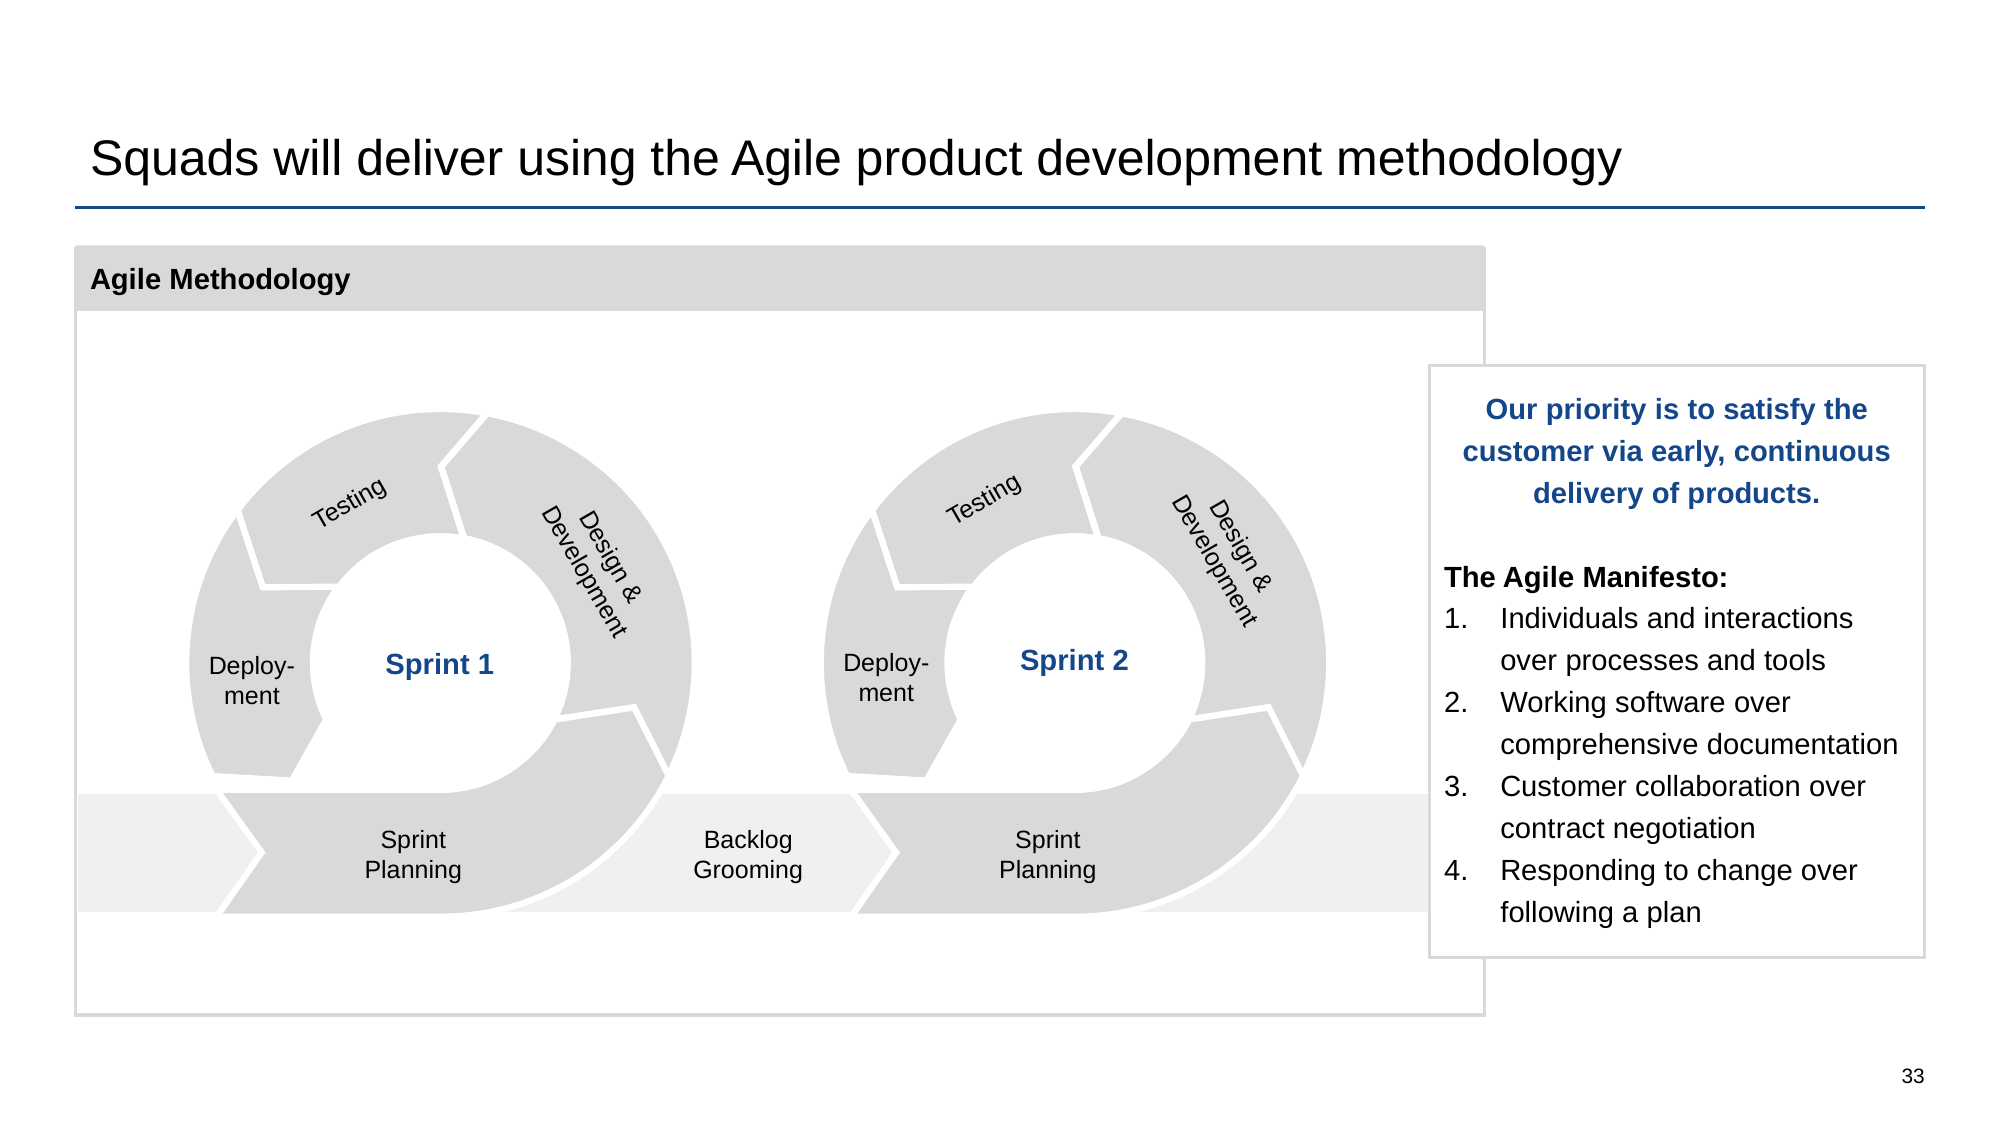

# Squads will deliver using the Agile product development methodology
Agile Methodology

Our priority is to satisfy the customer via early, continuous delivery of products.

The Agile Manifesto:
Individuals and interactions over processes and tools
Working software over comprehensive documentation
Customer collaboration over contract negotiation
Responding to change over following a plan

Testing
Testing
Design & Development
Design & Development
Sprint 2
Sprint 1
Deploy-
ment
Deploy-
ment

Sprint Planning
Backlog Grooming
Sprint Planning